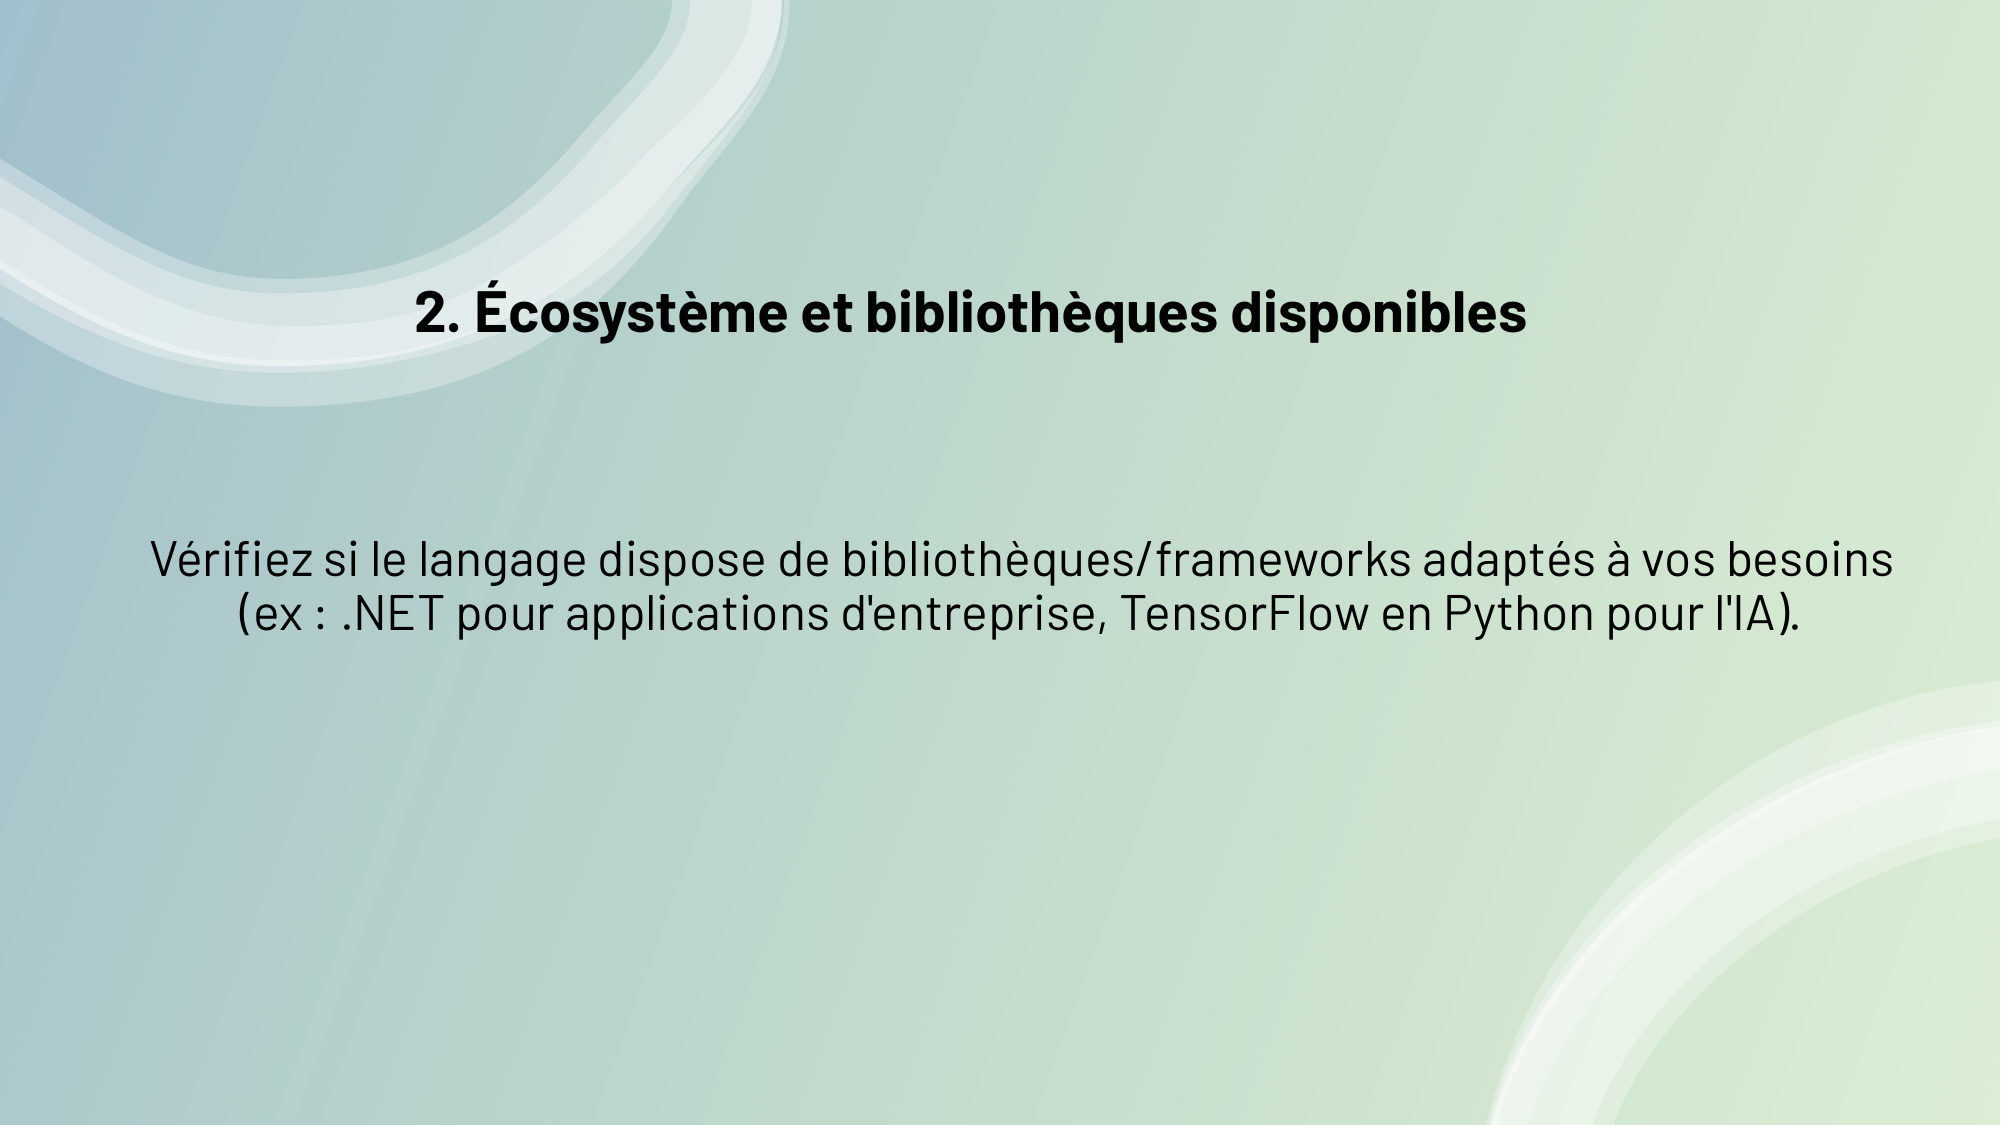

# 2. Écosystème et bibliothèques disponibles

Vérifiez si le langage dispose de bibliothèques/frameworks adaptés à vos besoins (ex : .NET pour applications d'entreprise, TensorFlow en Python pour l'IA).